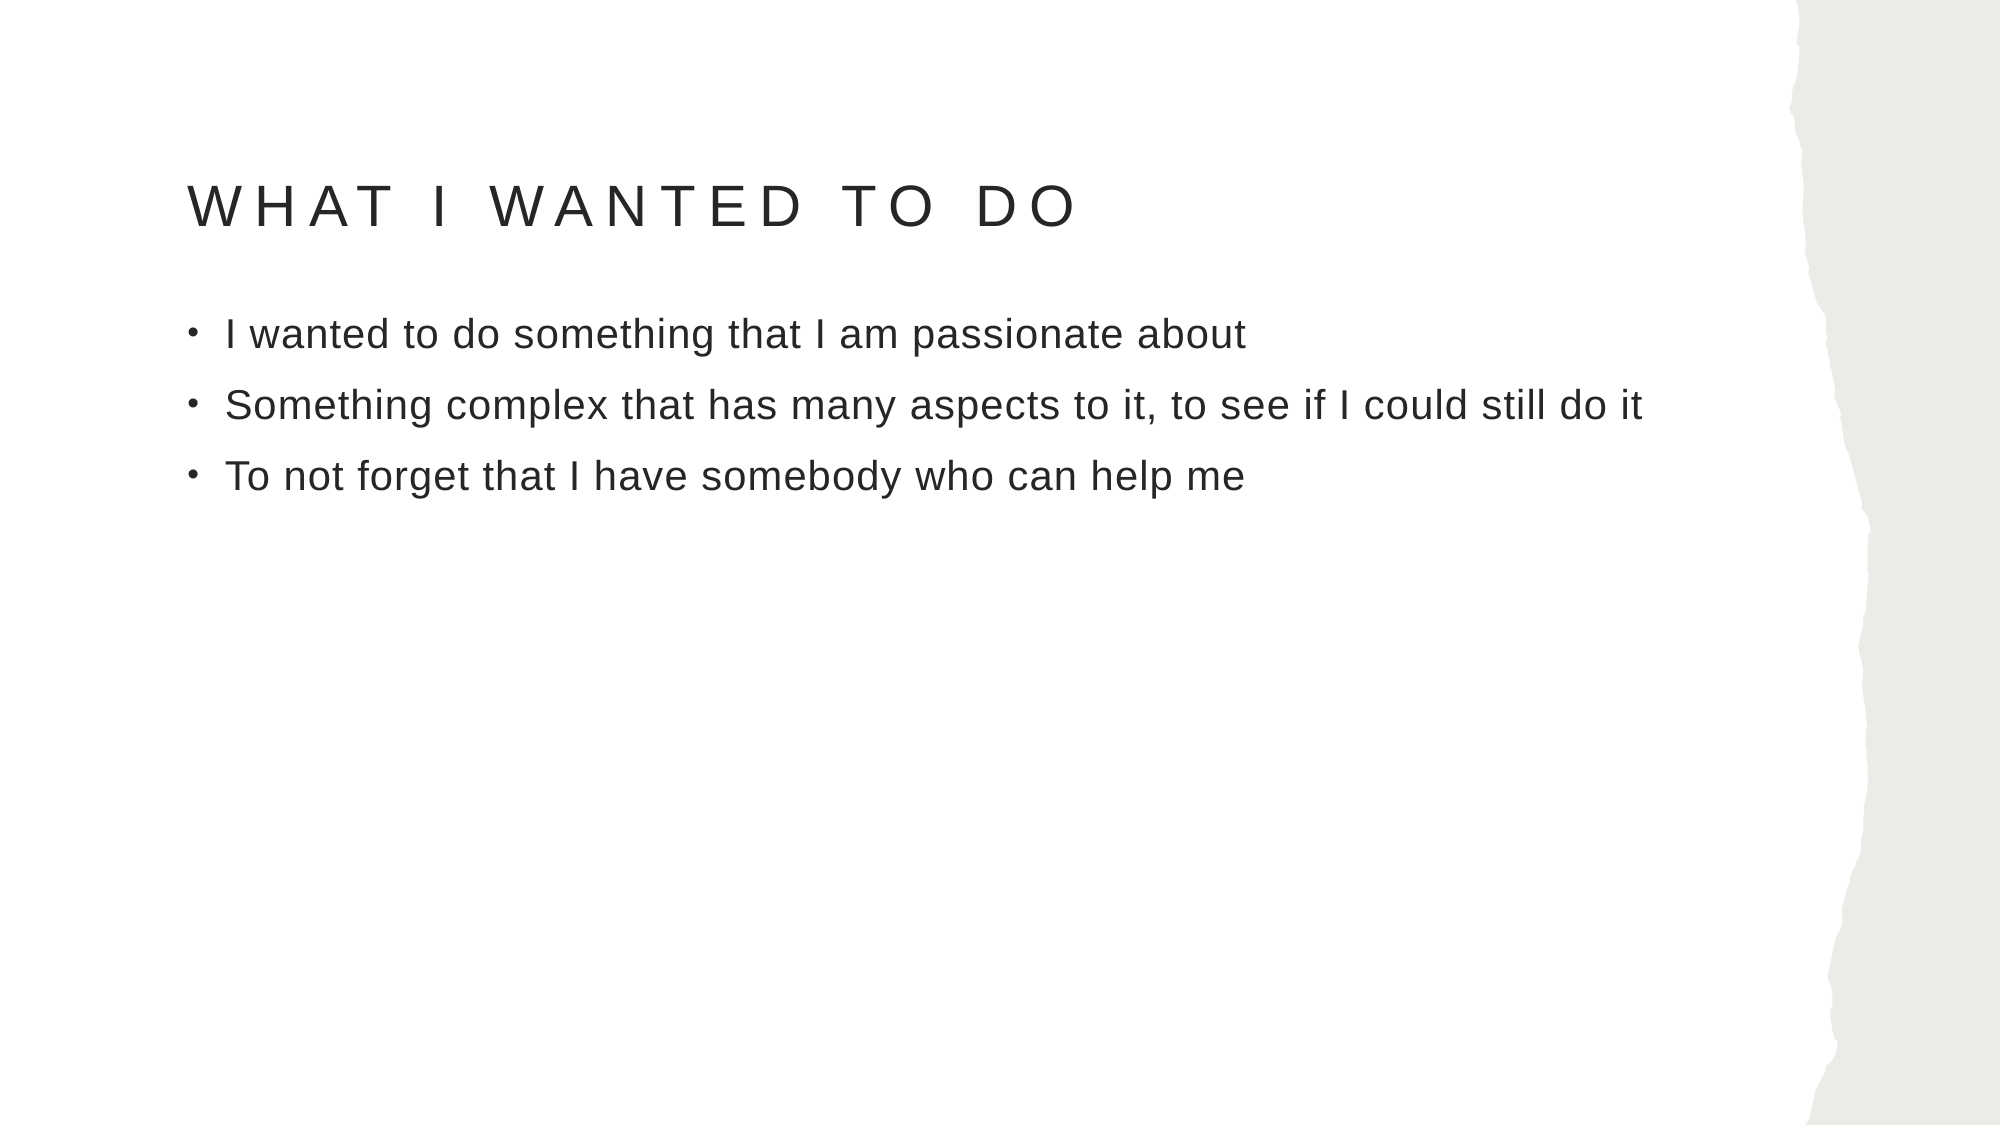

# What I wanted to do
I wanted to do something that I am passionate about
Something complex that has many aspects to it, to see if I could still do it
To not forget that I have somebody who can help me